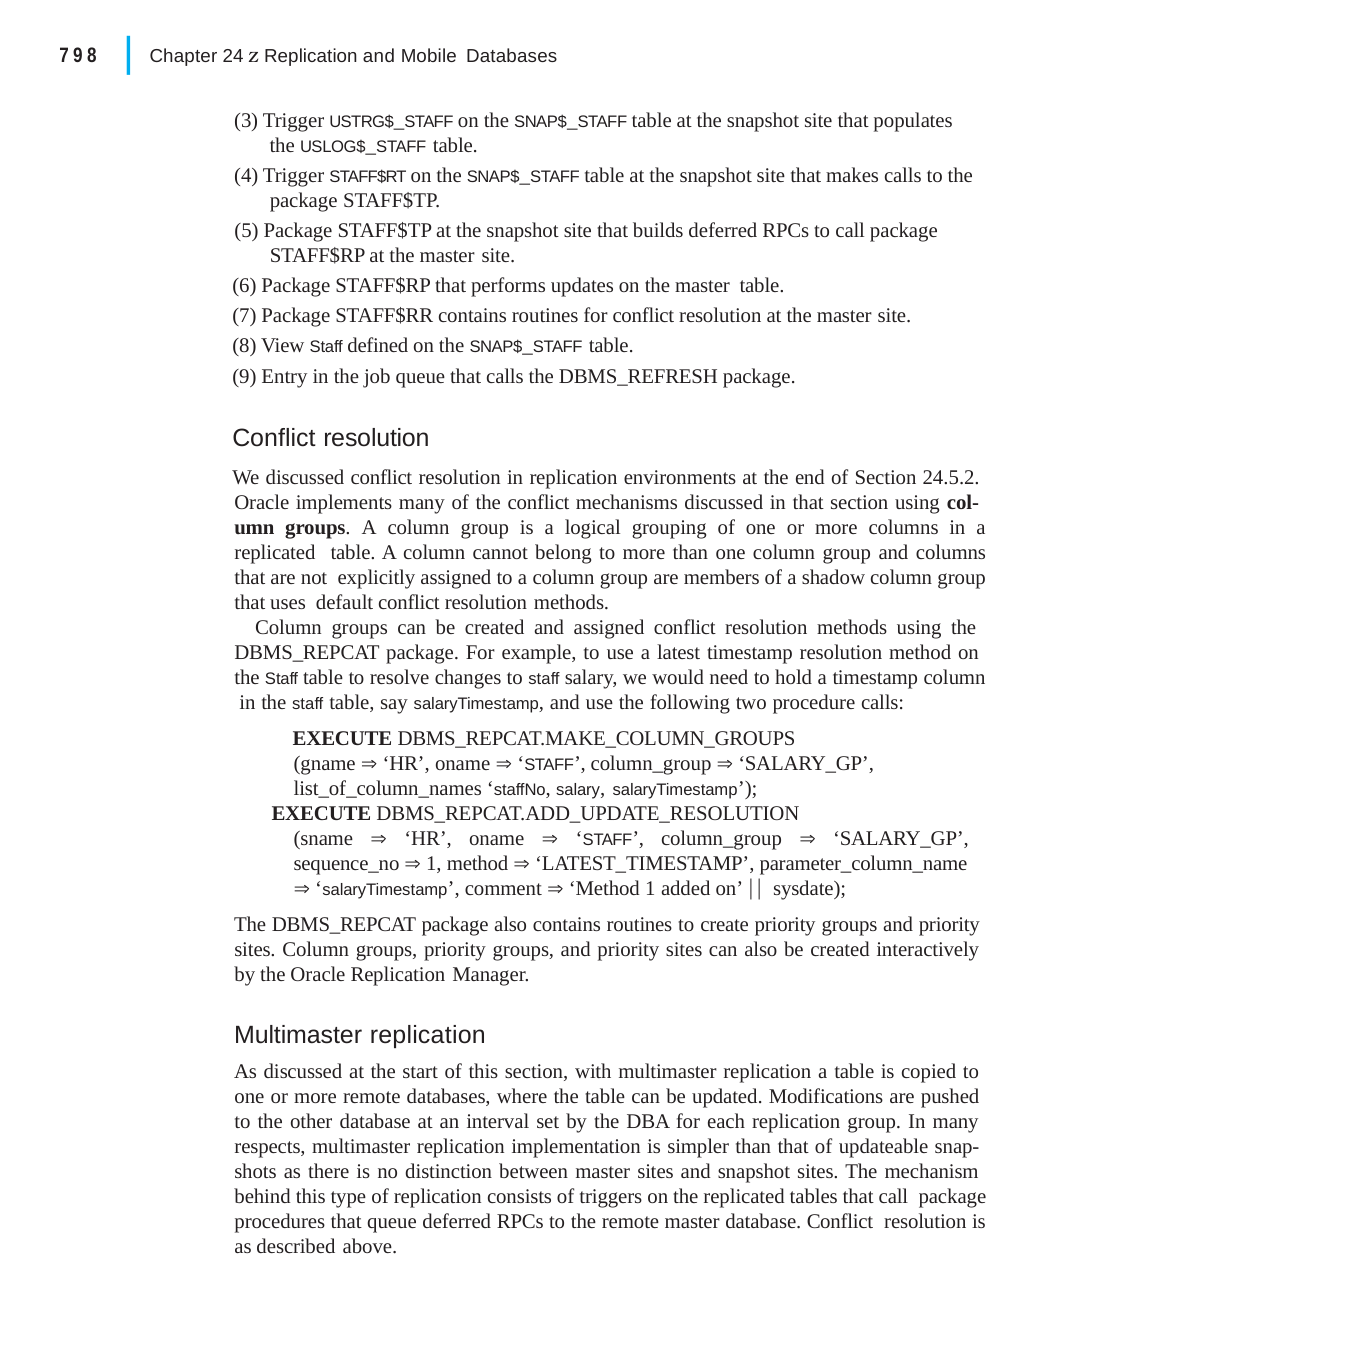

|
798
Chapter 24 z Replication and Mobile Databases
(3) Trigger USTRG$_STAFF on the SNAP$_STAFF table at the snapshot site that populates  the USLOG$_STAFF table.
(4) Trigger STAFF$RT on the SNAP$_STAFF table at the snapshot site that makes calls to the  package STAFF$TP.
(5) Package STAFF$TP at the snapshot site that builds deferred RPCs to call package  STAFF$RP at the master site.
(6) Package STAFF$RP that performs updates on the master table.
(7) Package STAFF$RR contains routines for conflict resolution at the master site.
(8) View Staff defined on the SNAP$_STAFF table.
(9) Entry in the job queue that calls the DBMS_REFRESH package.

Conflict resolution
We discussed conflict resolution in replication environments at the end of Section 24.5.2.  Oracle implements many of the conflict mechanisms discussed in that section using col-  umn groups. A column group is a logical grouping of one or more columns in a replicated  table. A column cannot belong to more than one column group and columns that are not  explicitly assigned to a column group are members of a shadow column group that uses  default conflict resolution methods.
Column groups can be created and assigned conflict resolution methods using the  DBMS_REPCAT package. For example, to use a latest timestamp resolution method on  the Staff table to resolve changes to staff salary, we would need to hold a timestamp column  in the staff table, say salaryTimestamp, and use the following two procedure calls:
EXECUTE DBMS_REPCAT.MAKE_COLUMN_GROUPS
(gname ⇒ ‘HR’, oname ⇒ ‘STAFF’, column_group ⇒ ‘SALARY_GP’,  list_of_column_names ‘staffNo, salary, salaryTimestamp’);
EXECUTE DBMS_REPCAT.ADD_UPDATE_RESOLUTION
(sname ⇒ ‘HR’, oname ⇒ ‘STAFF’, column_group ⇒ ‘SALARY_GP’,  sequence_no ⇒ 1, method ⇒ ‘LATEST_TIMESTAMP’, parameter_column_name
⇒ ‘salaryTimestamp’, comment ⇒ ‘Method 1 added on’ || sysdate);
The DBMS_REPCAT package also contains routines to create priority groups and priority  sites. Column groups, priority groups, and priority sites can also be created interactively  by the Oracle Replication Manager.

Multimaster replication
As discussed at the start of this section, with multimaster replication a table is copied to  one or more remote databases, where the table can be updated. Modifications are pushed  to the other database at an interval set by the DBA for each replication group. In many  respects, multimaster replication implementation is simpler than that of updateable snap-  shots as there is no distinction between master sites and snapshot sites. The mechanism  behind this type of replication consists of triggers on the replicated tables that call  package procedures that queue deferred RPCs to the remote master database. Conflict  resolution is as described above.